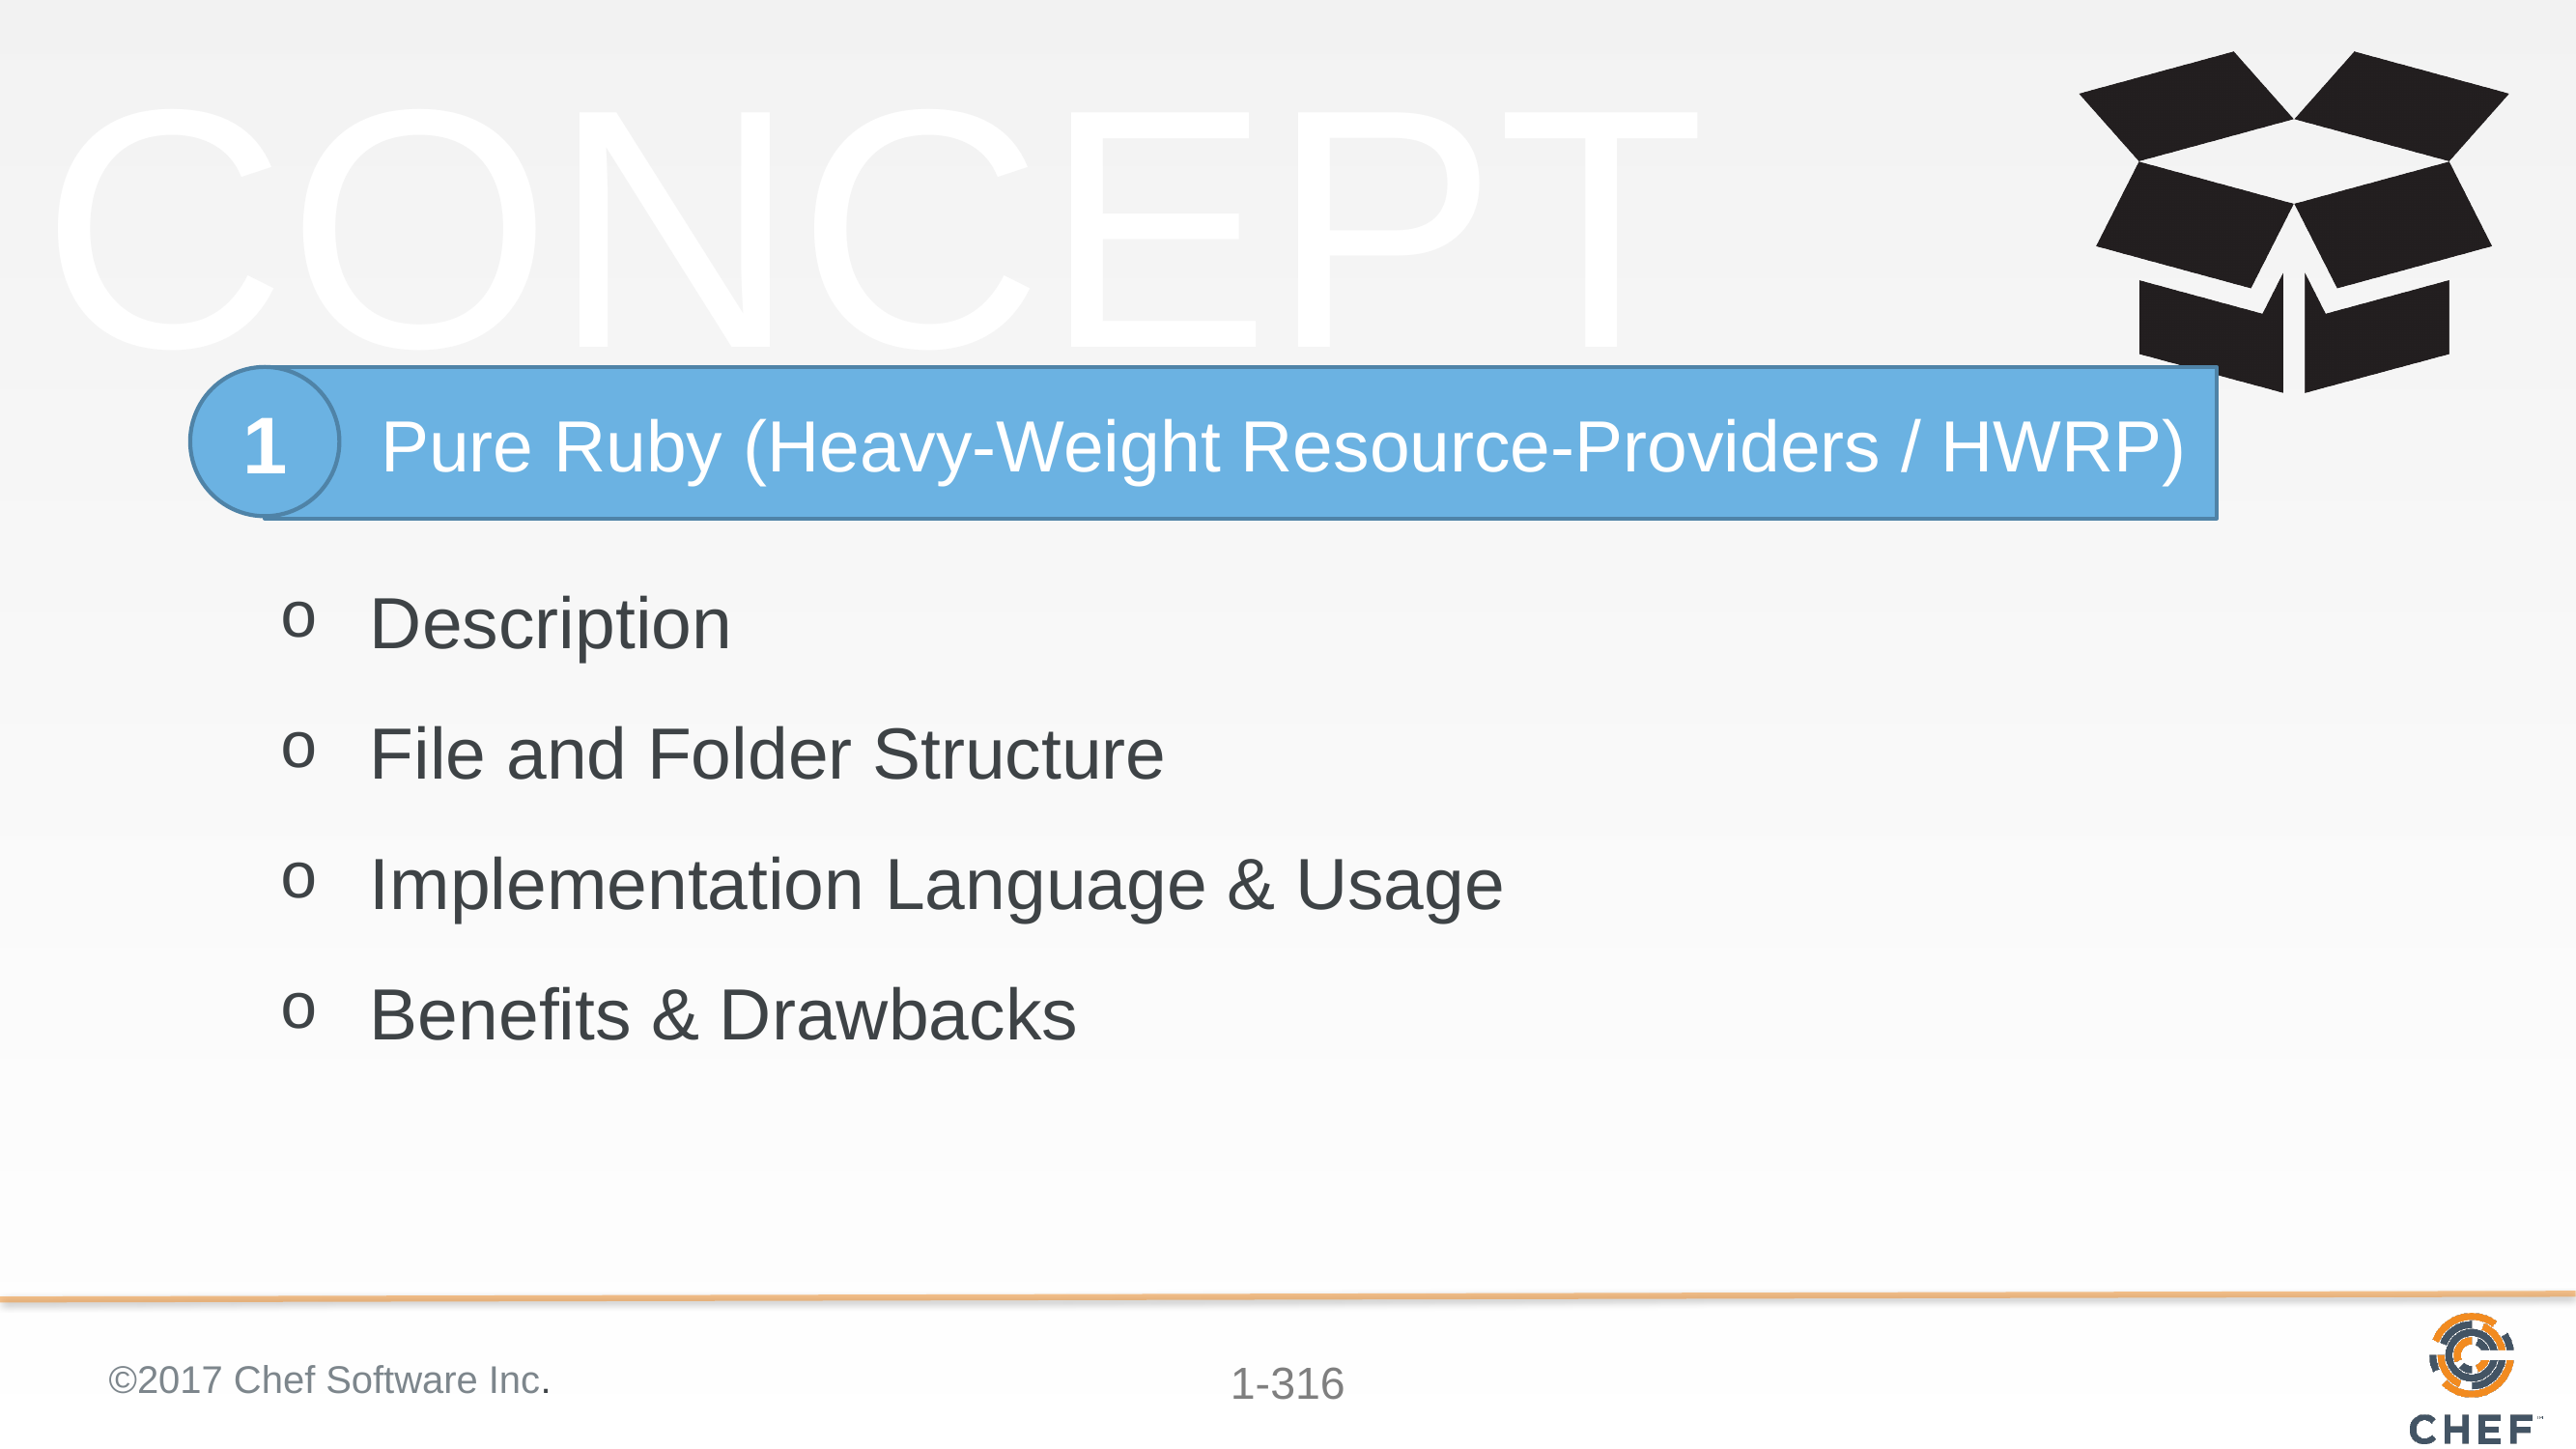

# Defining Each Approach
1
Pure Ruby (Heavy-Weight Resource-Providers / HWRP)
Description
File and Folder Structure
Implementation Language & Usage
Benefits & Drawbacks